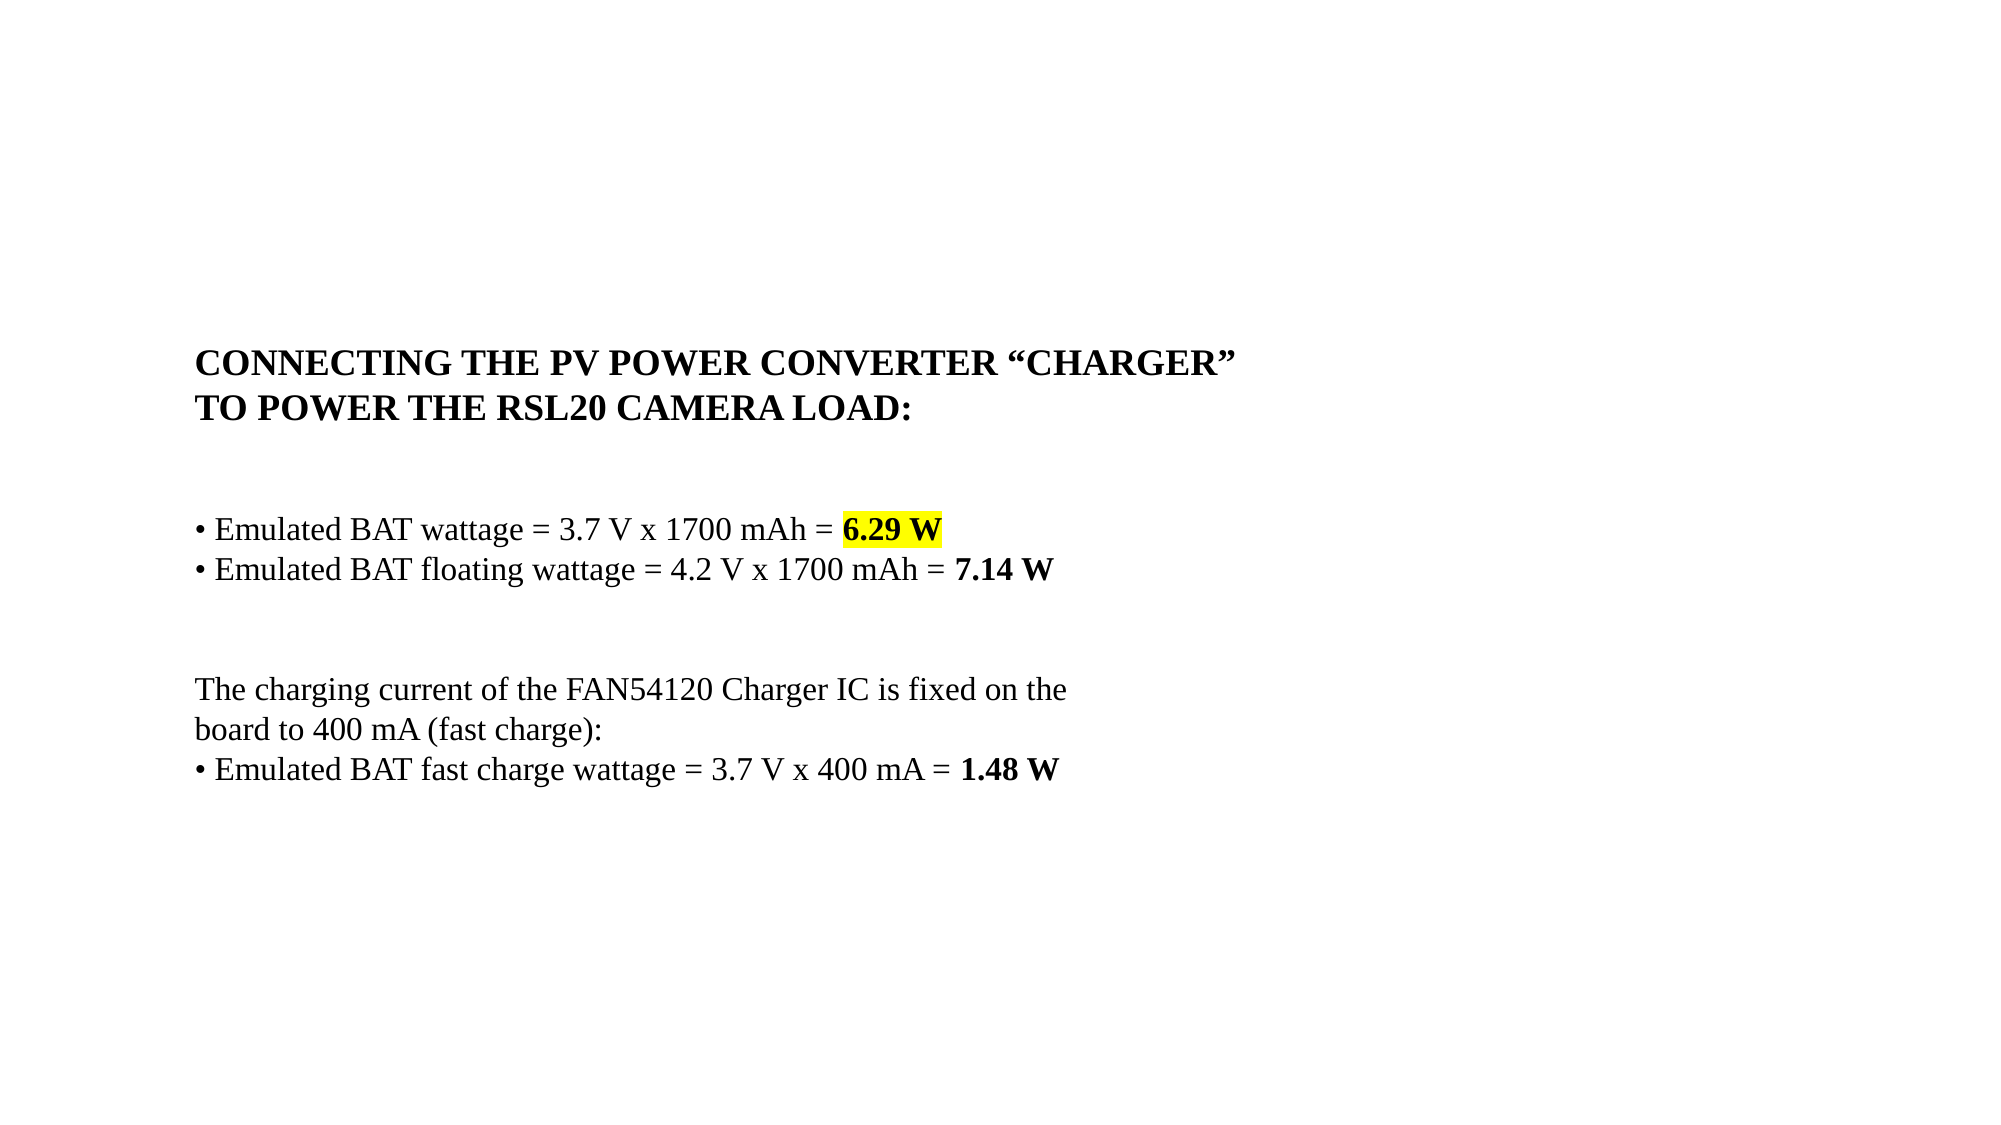

CONNECTING THE PV POWER CONVERTER “CHARGER”
TO POWER THE RSL20 CAMERA LOAD:

• Emulated BAT wattage = 3.7 V x 1700 mAh = 6.29 W
• Emulated BAT floating wattage = 4.2 V x 1700 mAh = 7.14 W

The charging current of the FAN54120 Charger IC is fixed on the
board to 400 mA (fast charge):
• Emulated BAT fast charge wattage = 3.7 V x 400 mA = 1.48 W